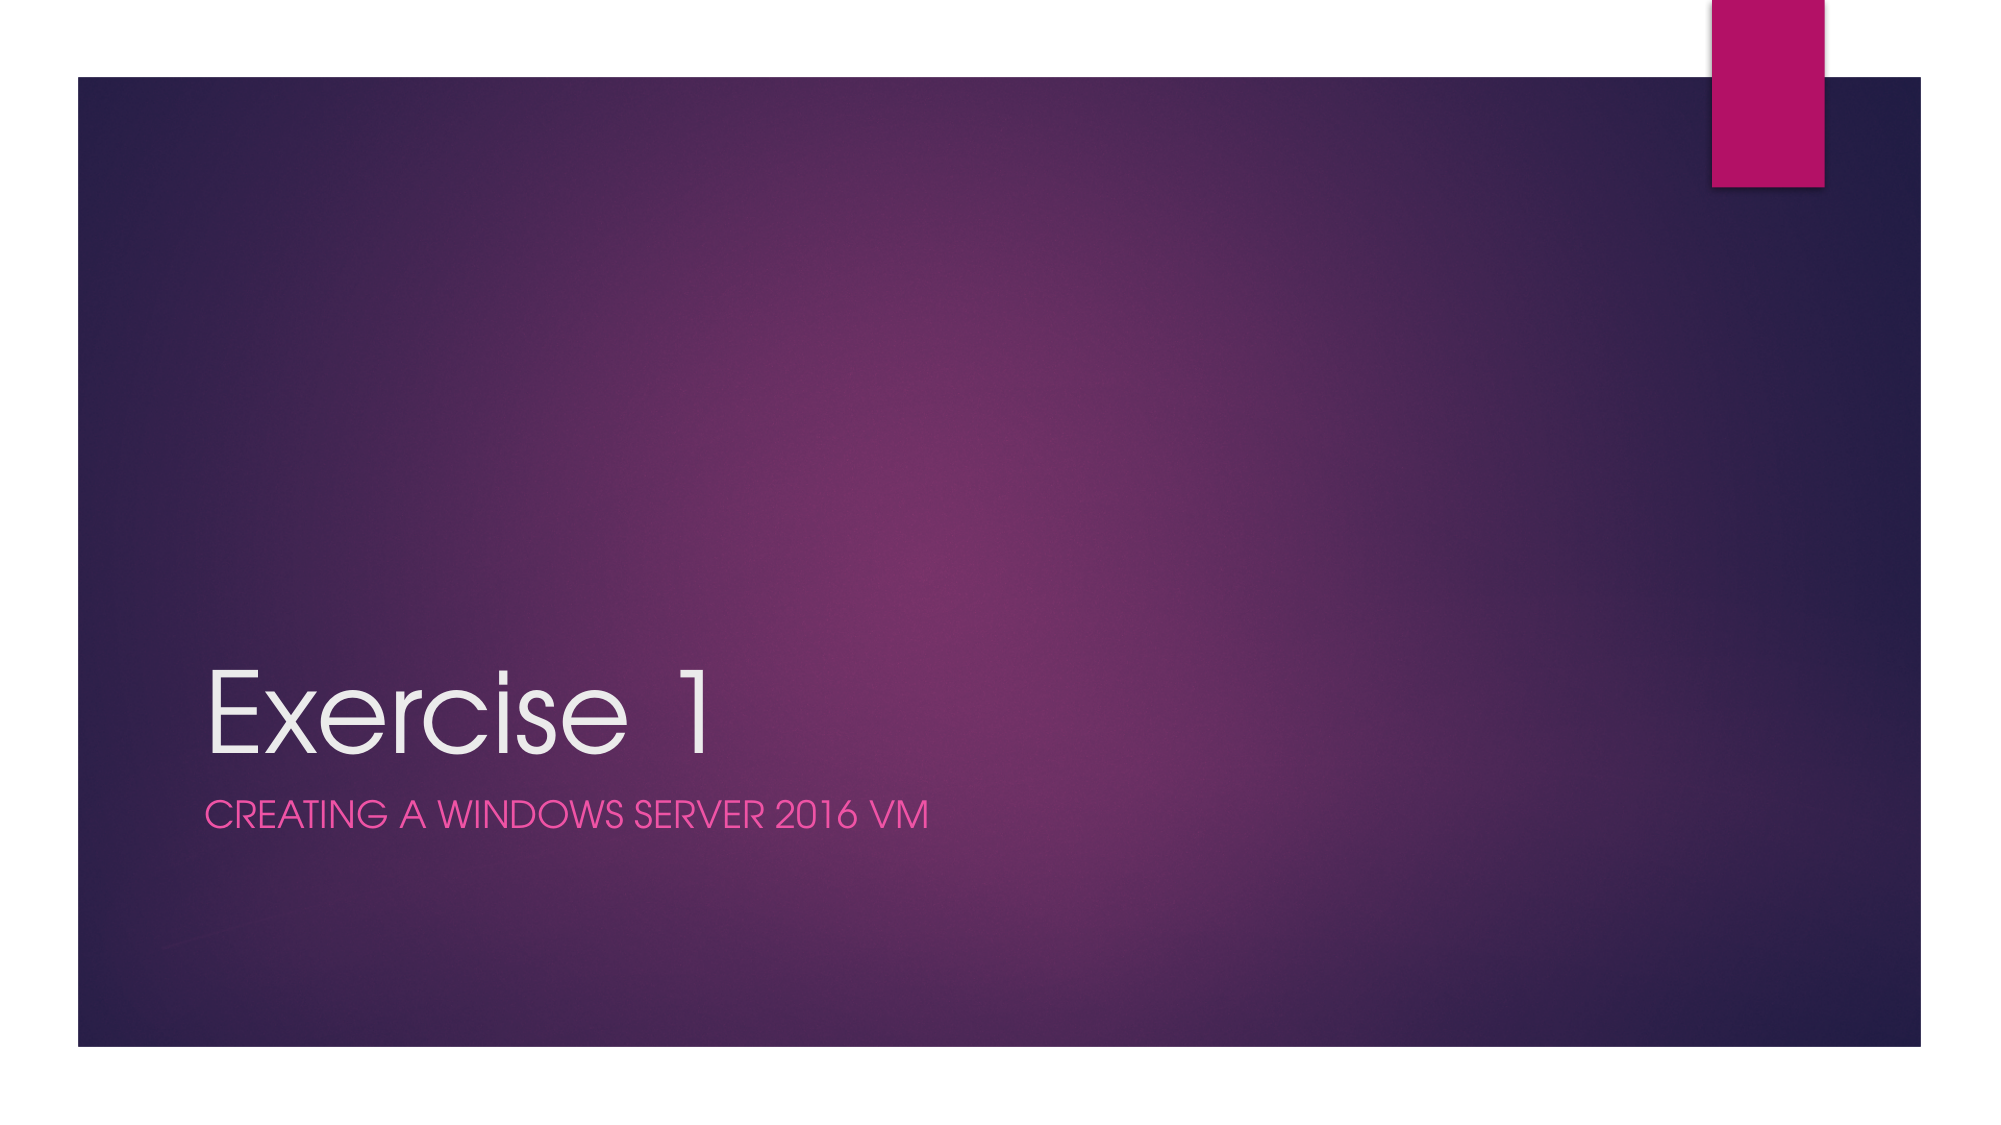

# Exercise 1
Creating a Windows Server 2016 VM